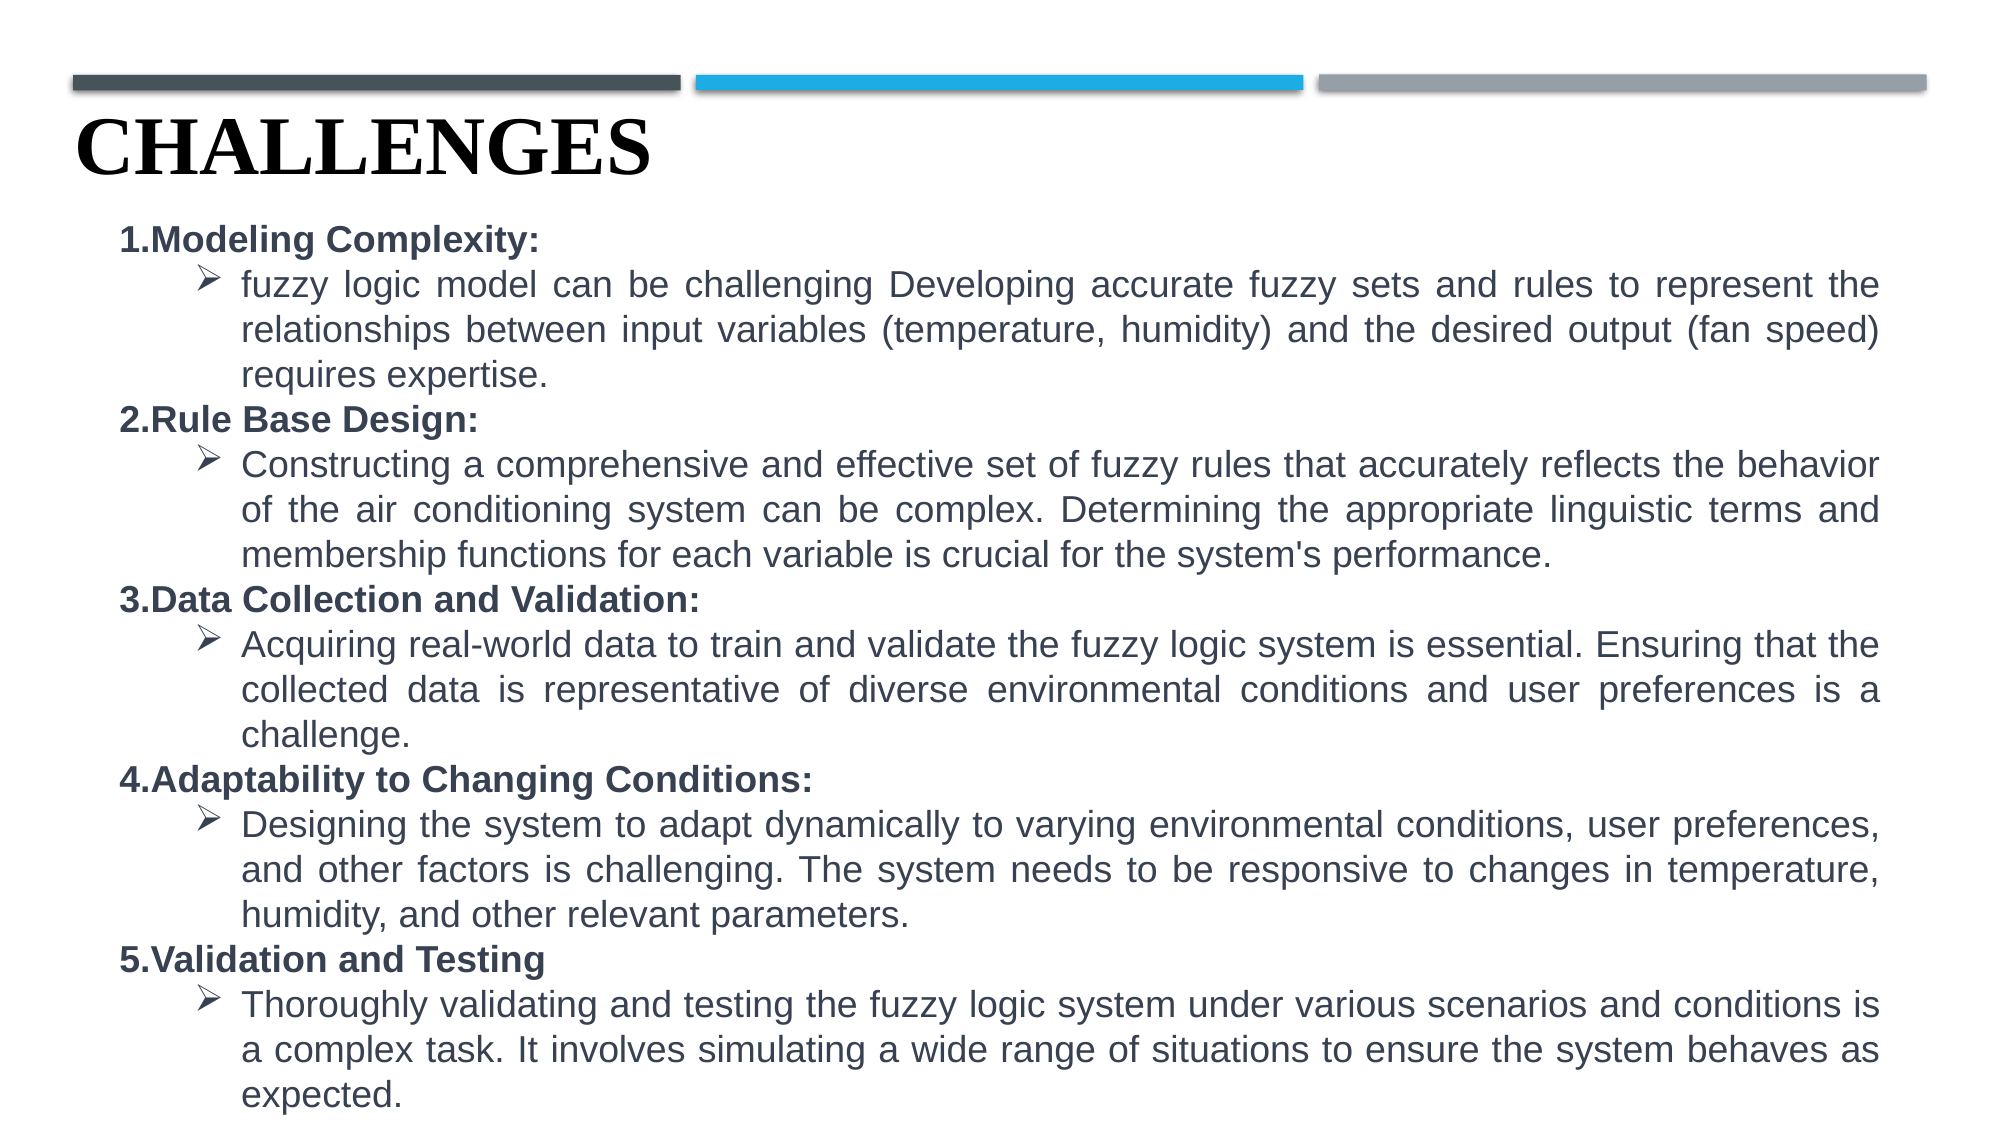

CHALLENGES
Modeling Complexity:
fuzzy logic model can be challenging Developing accurate fuzzy sets and rules to represent the relationships between input variables (temperature, humidity) and the desired output (fan speed) requires expertise.
Rule Base Design:
Constructing a comprehensive and effective set of fuzzy rules that accurately reflects the behavior of the air conditioning system can be complex. Determining the appropriate linguistic terms and membership functions for each variable is crucial for the system's performance.
Data Collection and Validation:
Acquiring real-world data to train and validate the fuzzy logic system is essential. Ensuring that the collected data is representative of diverse environmental conditions and user preferences is a challenge.
Adaptability to Changing Conditions:
Designing the system to adapt dynamically to varying environmental conditions, user preferences, and other factors is challenging. The system needs to be responsive to changes in temperature, humidity, and other relevant parameters.
Validation and Testing
Thoroughly validating and testing the fuzzy logic system under various scenarios and conditions is a complex task. It involves simulating a wide range of situations to ensure the system behaves as expected.